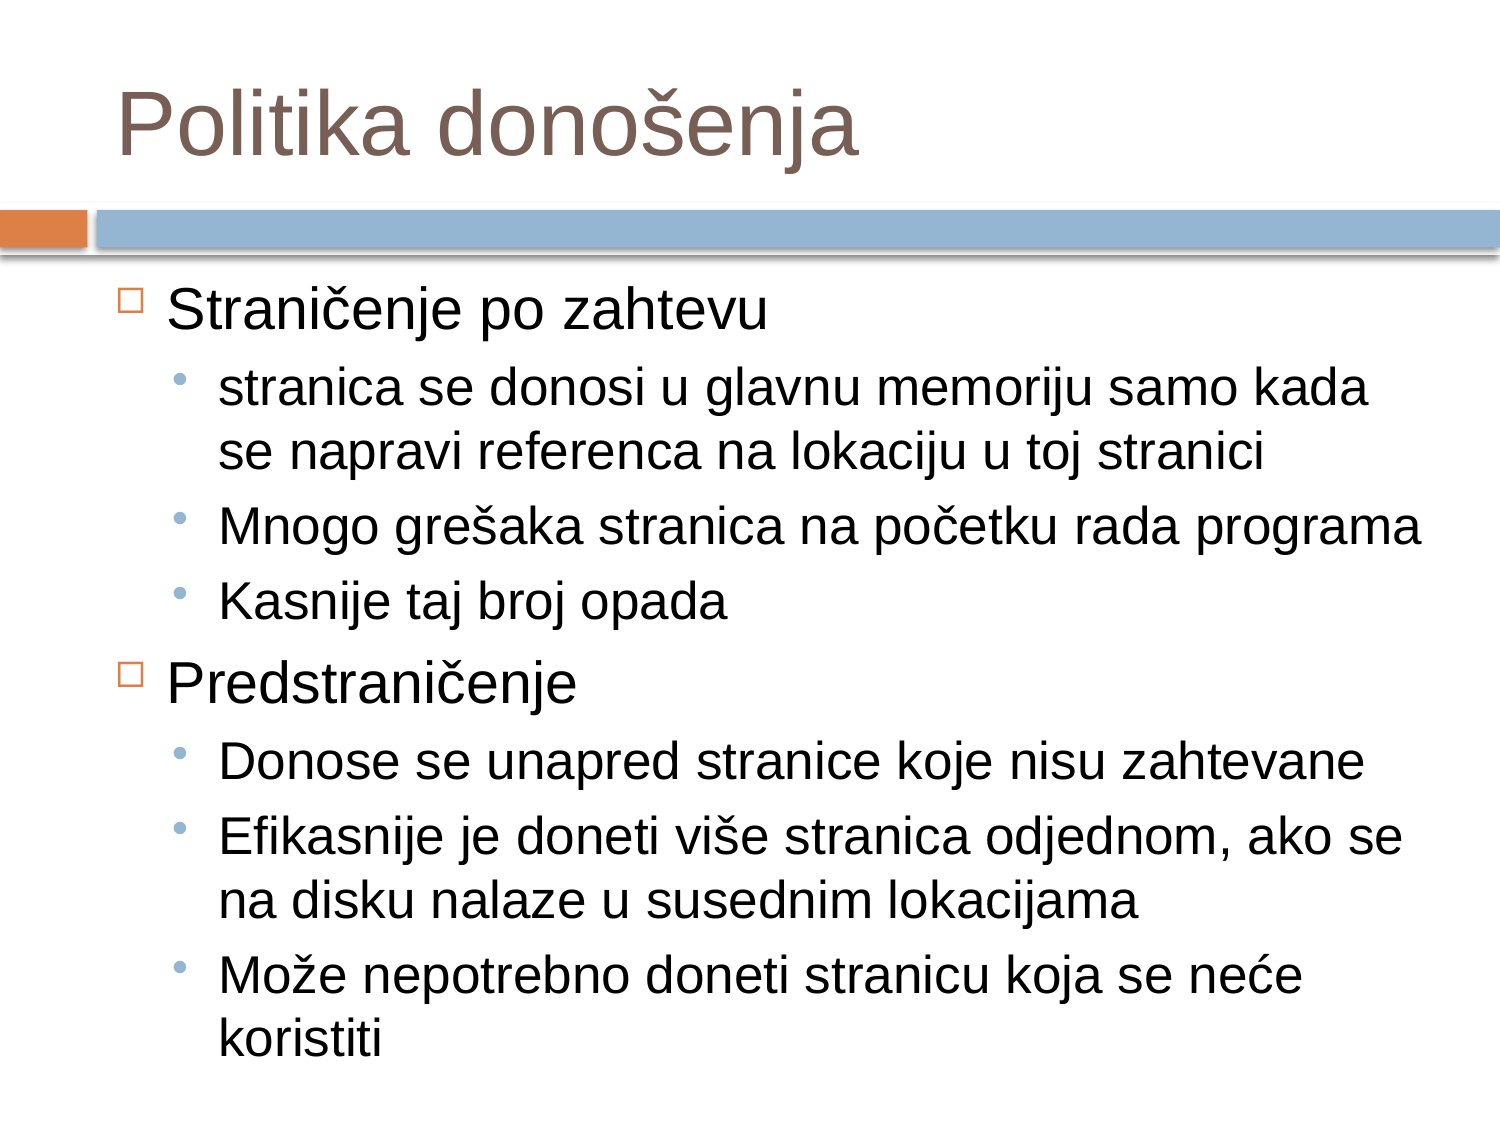

# Politika donošenja
Straničenje po zahtevu
stranica se donosi u glavnu memoriju samo kada se napravi referenca na lokaciju u toj stranici
Mnogo grešaka stranica na početku rada programa
Kasnije taj broj opada
Predstraničenje
Donose se unapred stranice koje nisu zahtevane
Efikasnije je doneti više stranica odjednom, ako se na disku nalaze u susednim lokacijama
Može nepotrebno doneti stranicu koja se neće koristiti